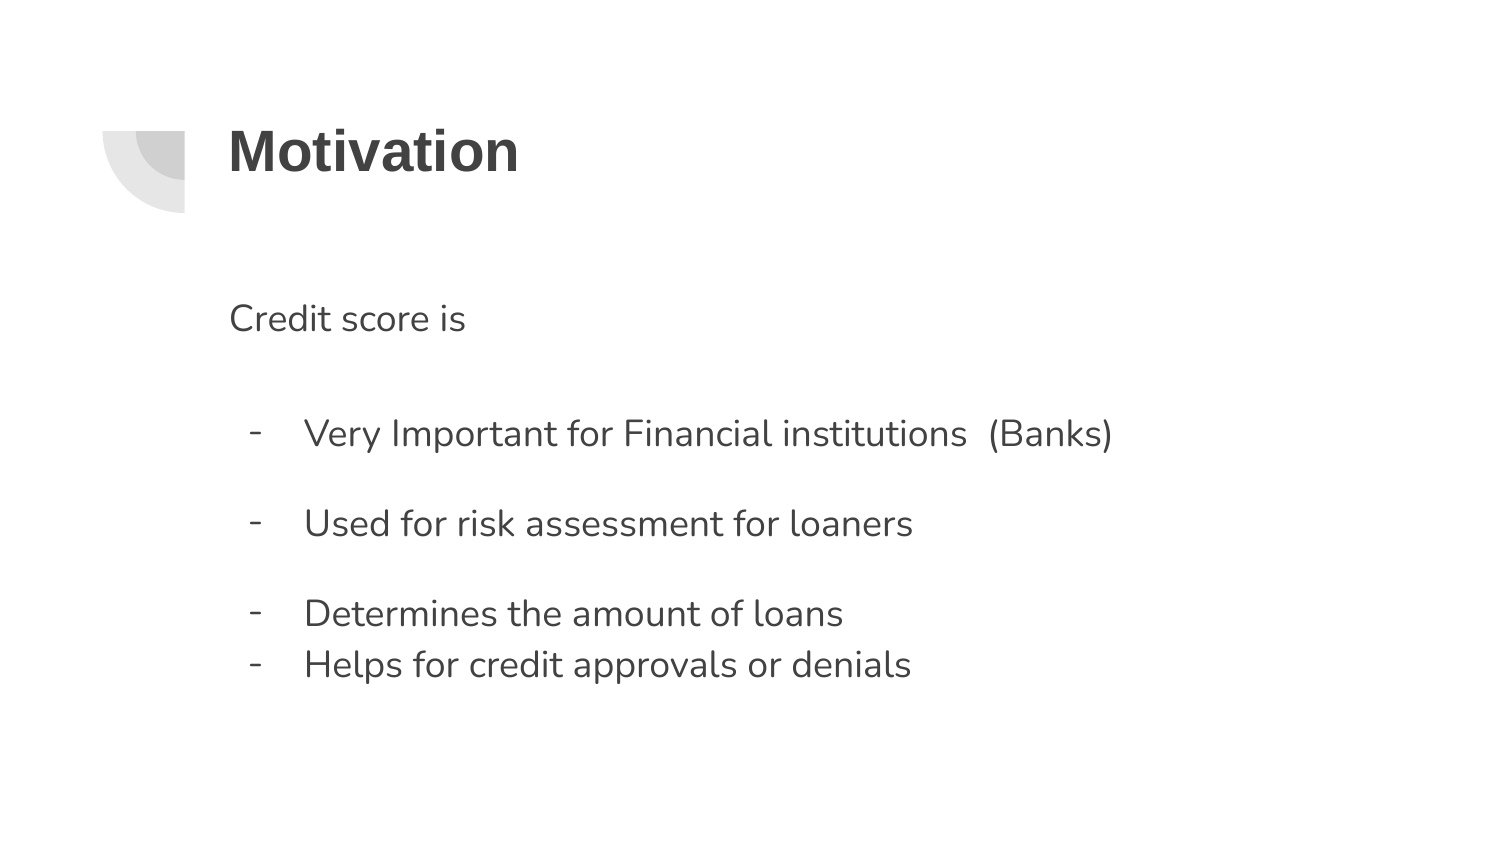

# Motivation
Credit score is
Very Important for Financial institutions  (Banks)
Used for risk assessment for loaners
Determines the amount of loans
Helps for credit approvals or denials